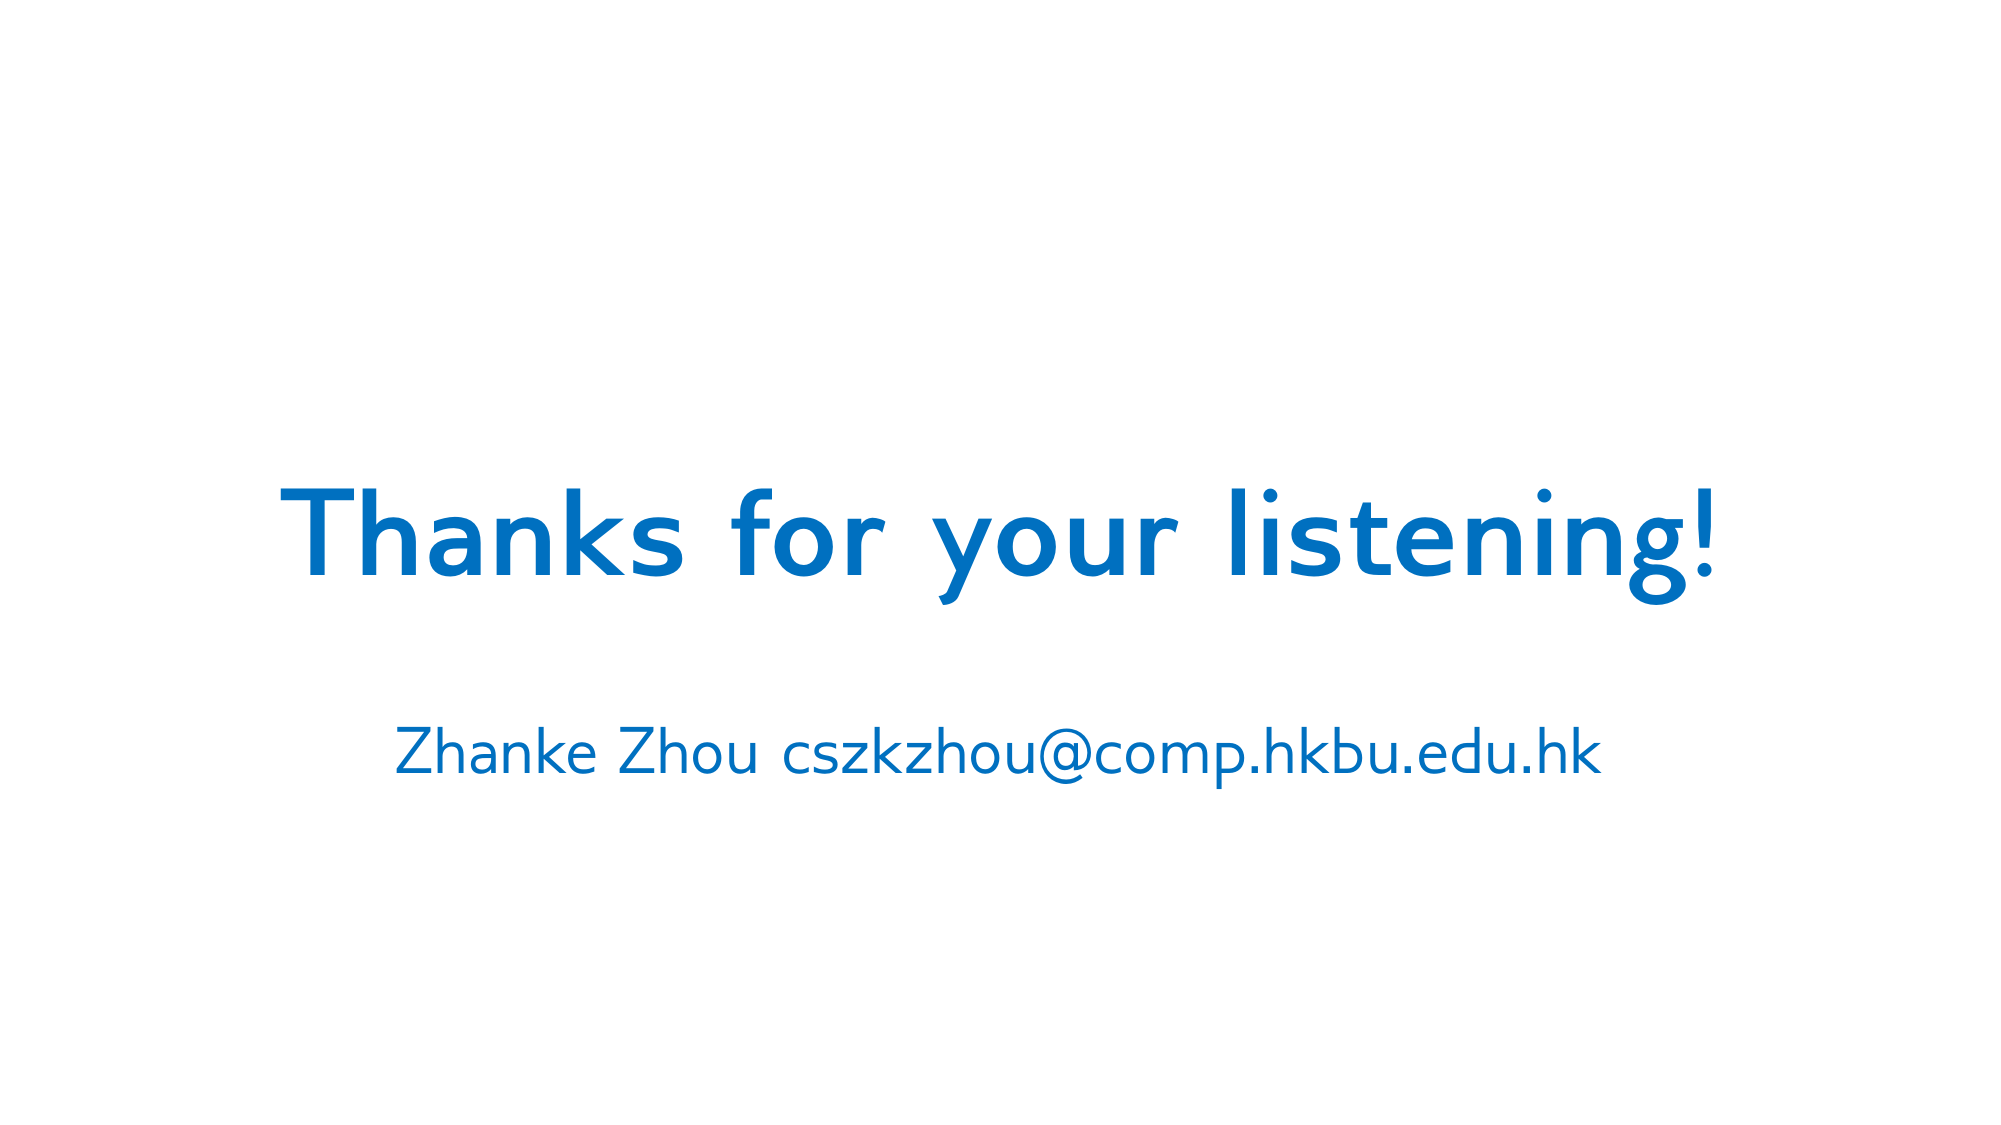

Thanks for your listening!

Zhanke Zhou cszkzhou@comp.hkbu.edu.hk